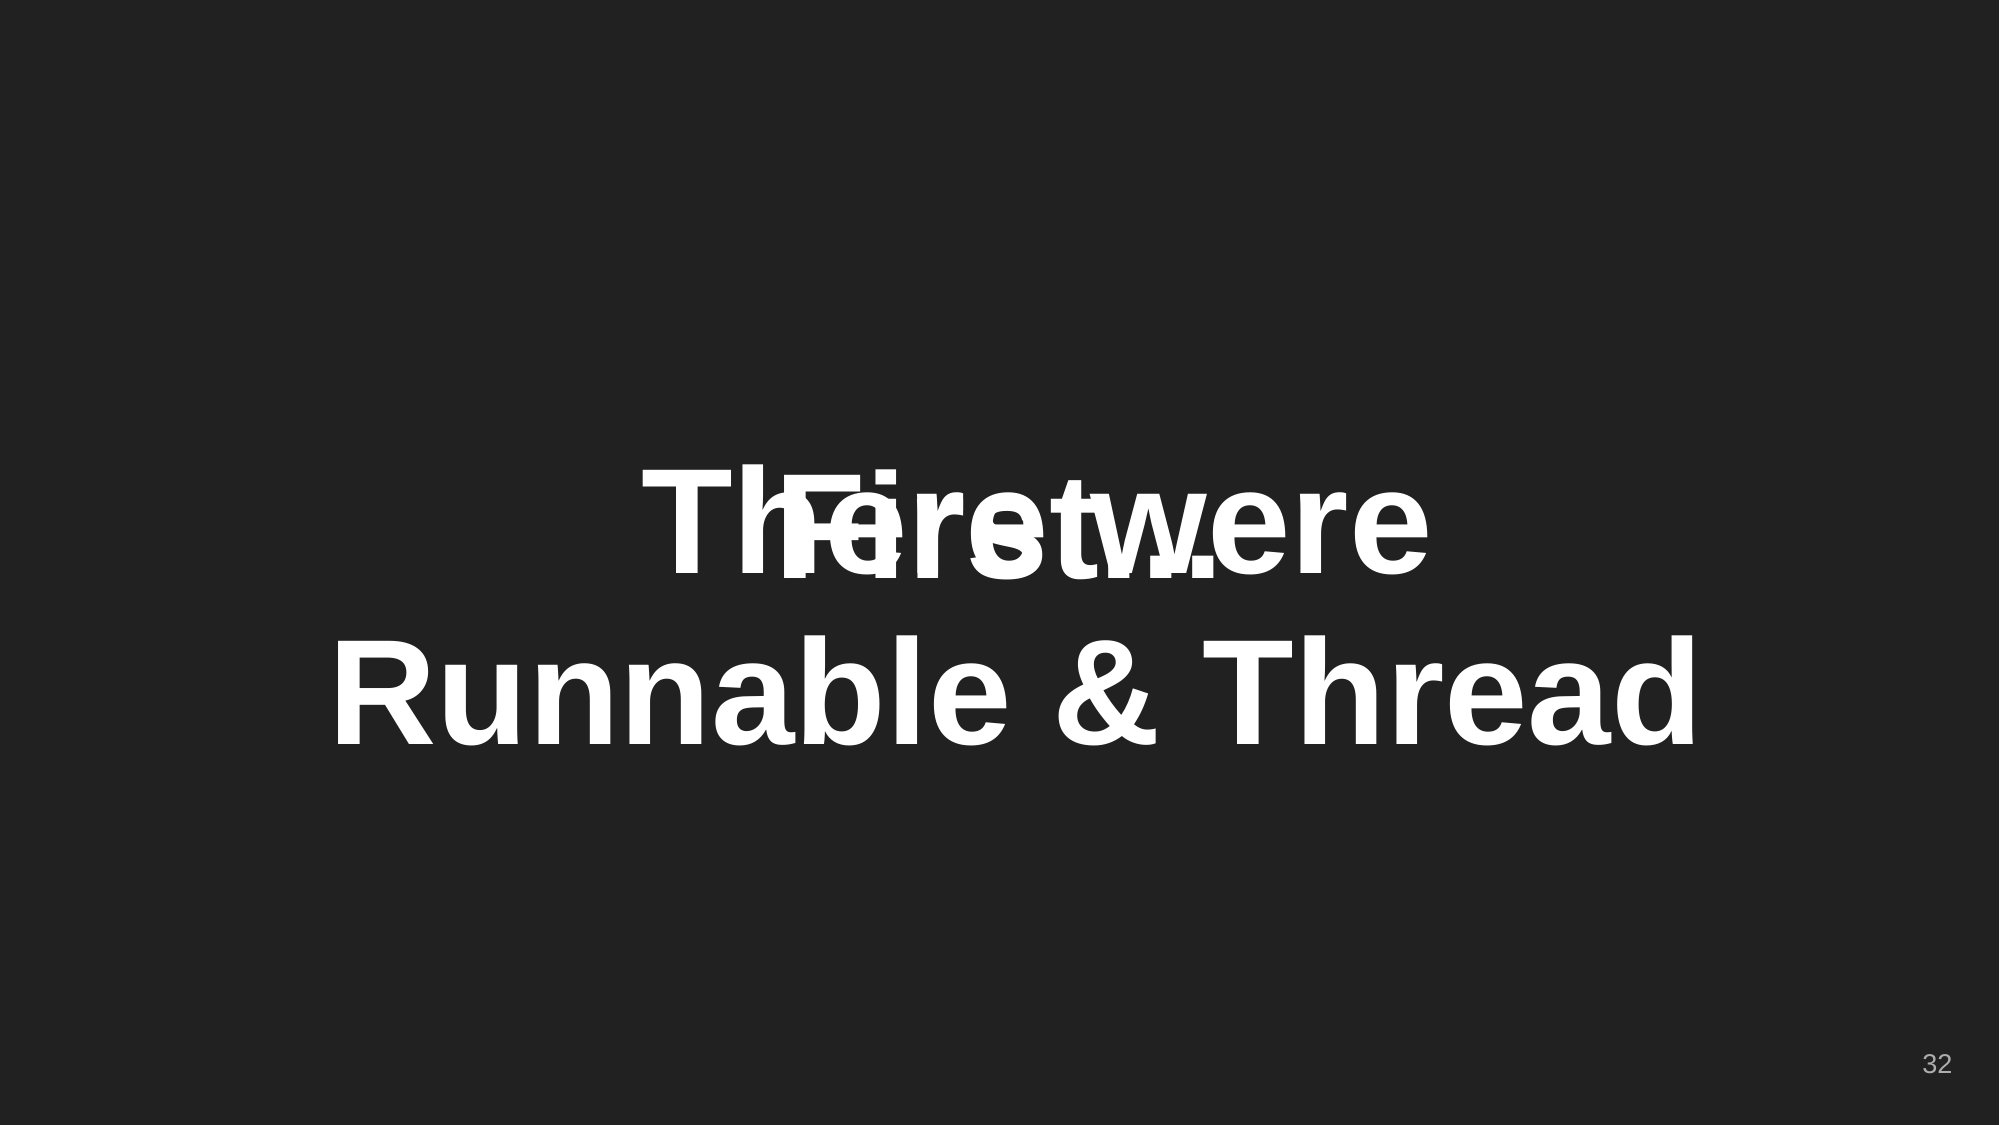

First...
There were  Runnable & Thread
32